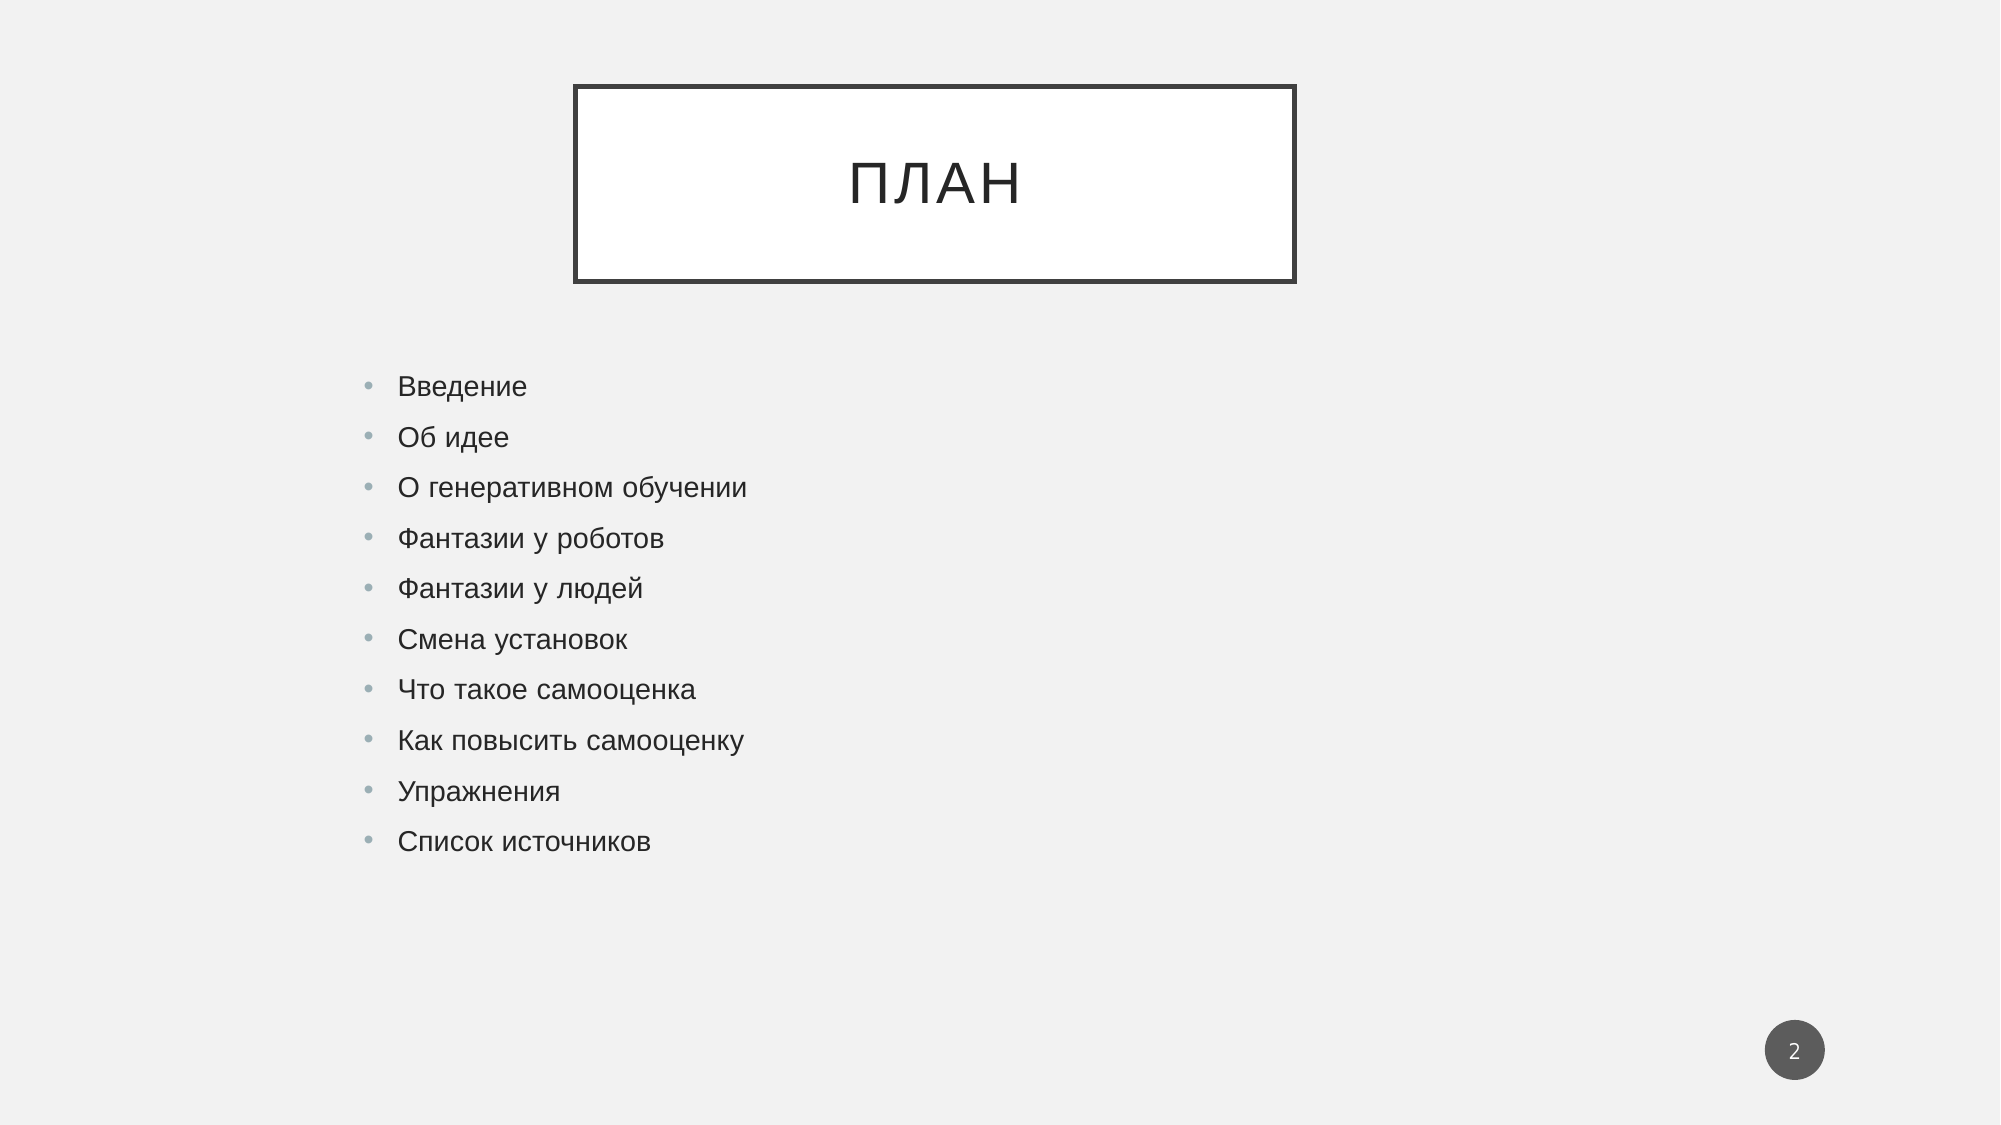

# План
Введение
Об идее
О генеративном обучении
Фантазии у роботов
Фантазии у людей
Смена установок
Что такое самооценка
Как повысить самооценку
Упражнения
Список источников
2